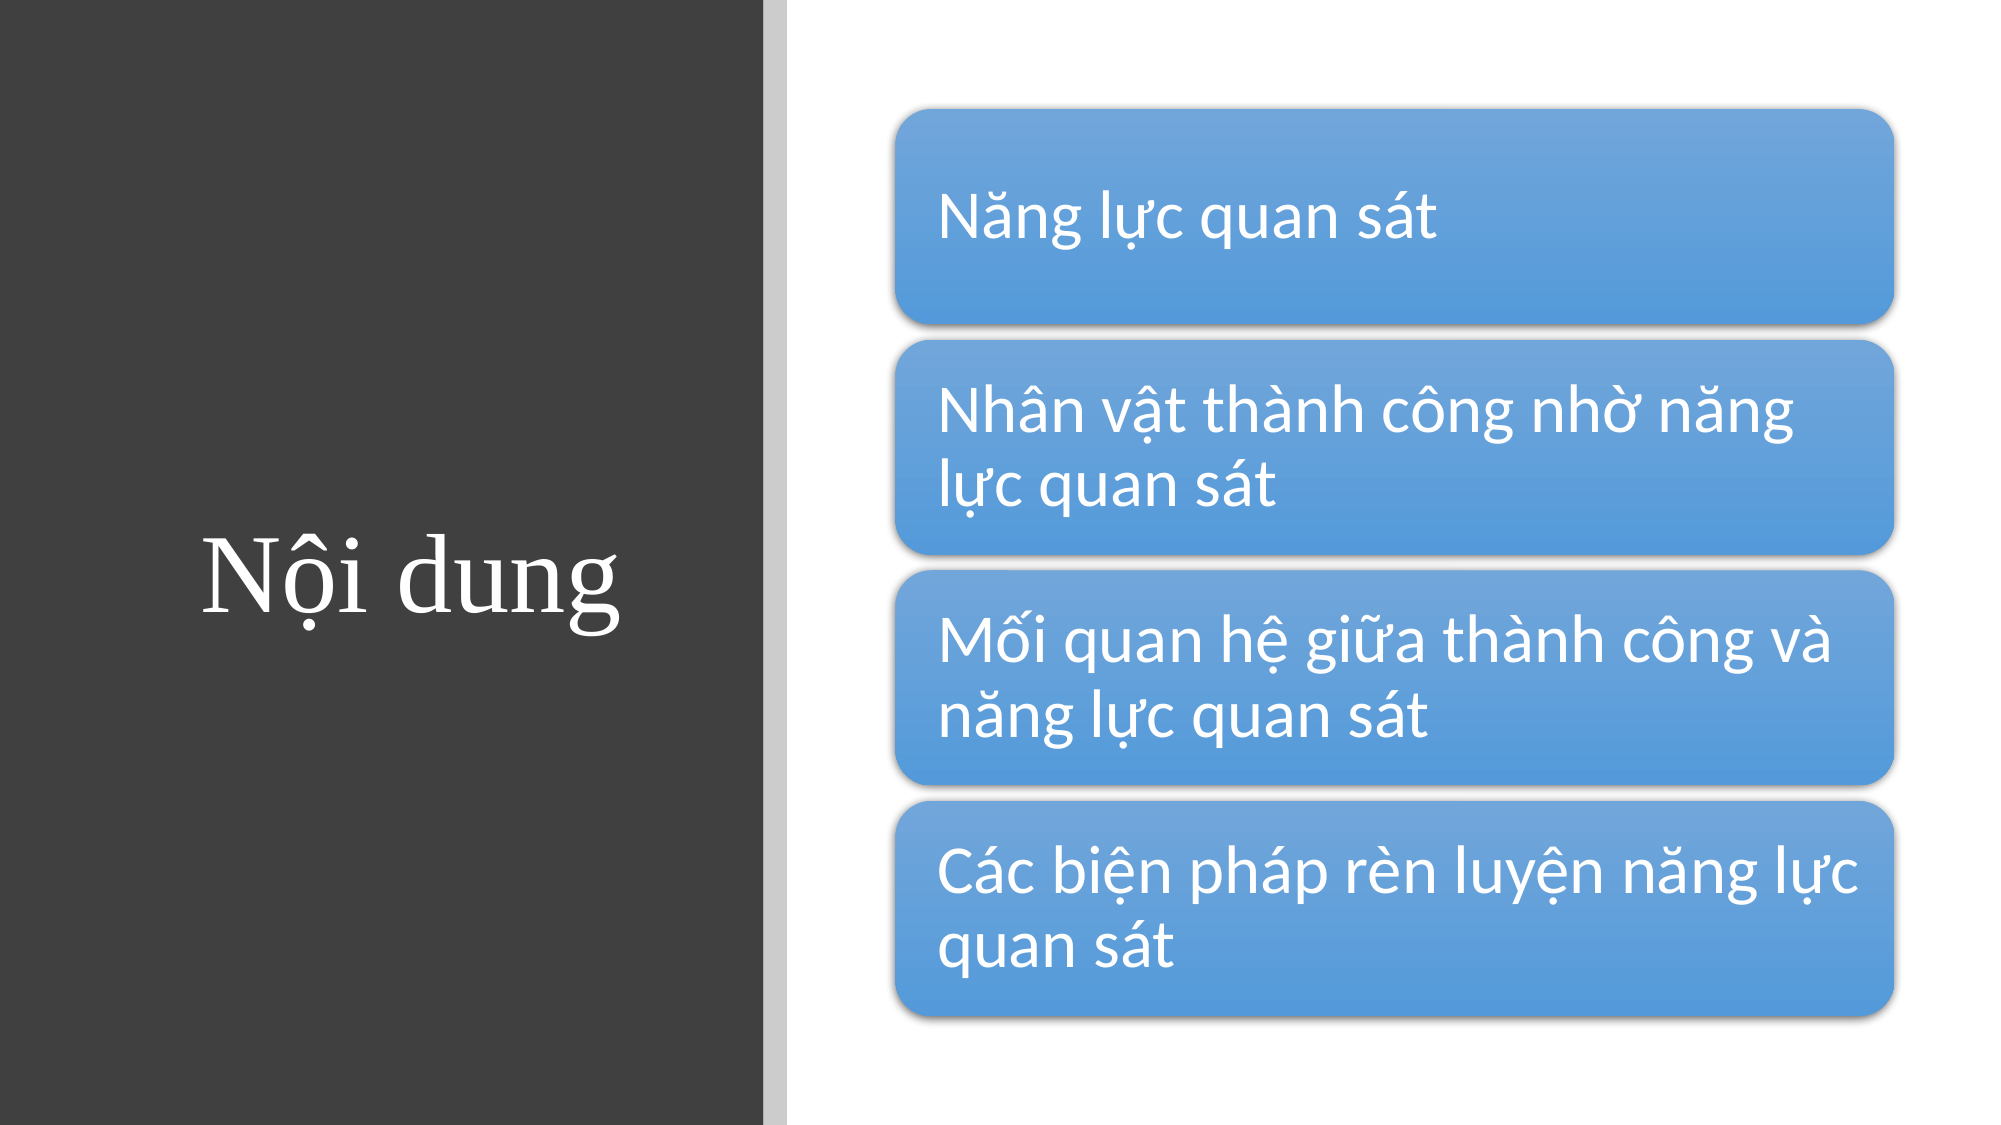

Năng lực quan sát
Nhân vật thành công nhờ năng lực quan sát
Mối quan hệ giữa thành công và năng lực quan sát
Các biện pháp rèn luyện năng lực quan sát
# Nội dung